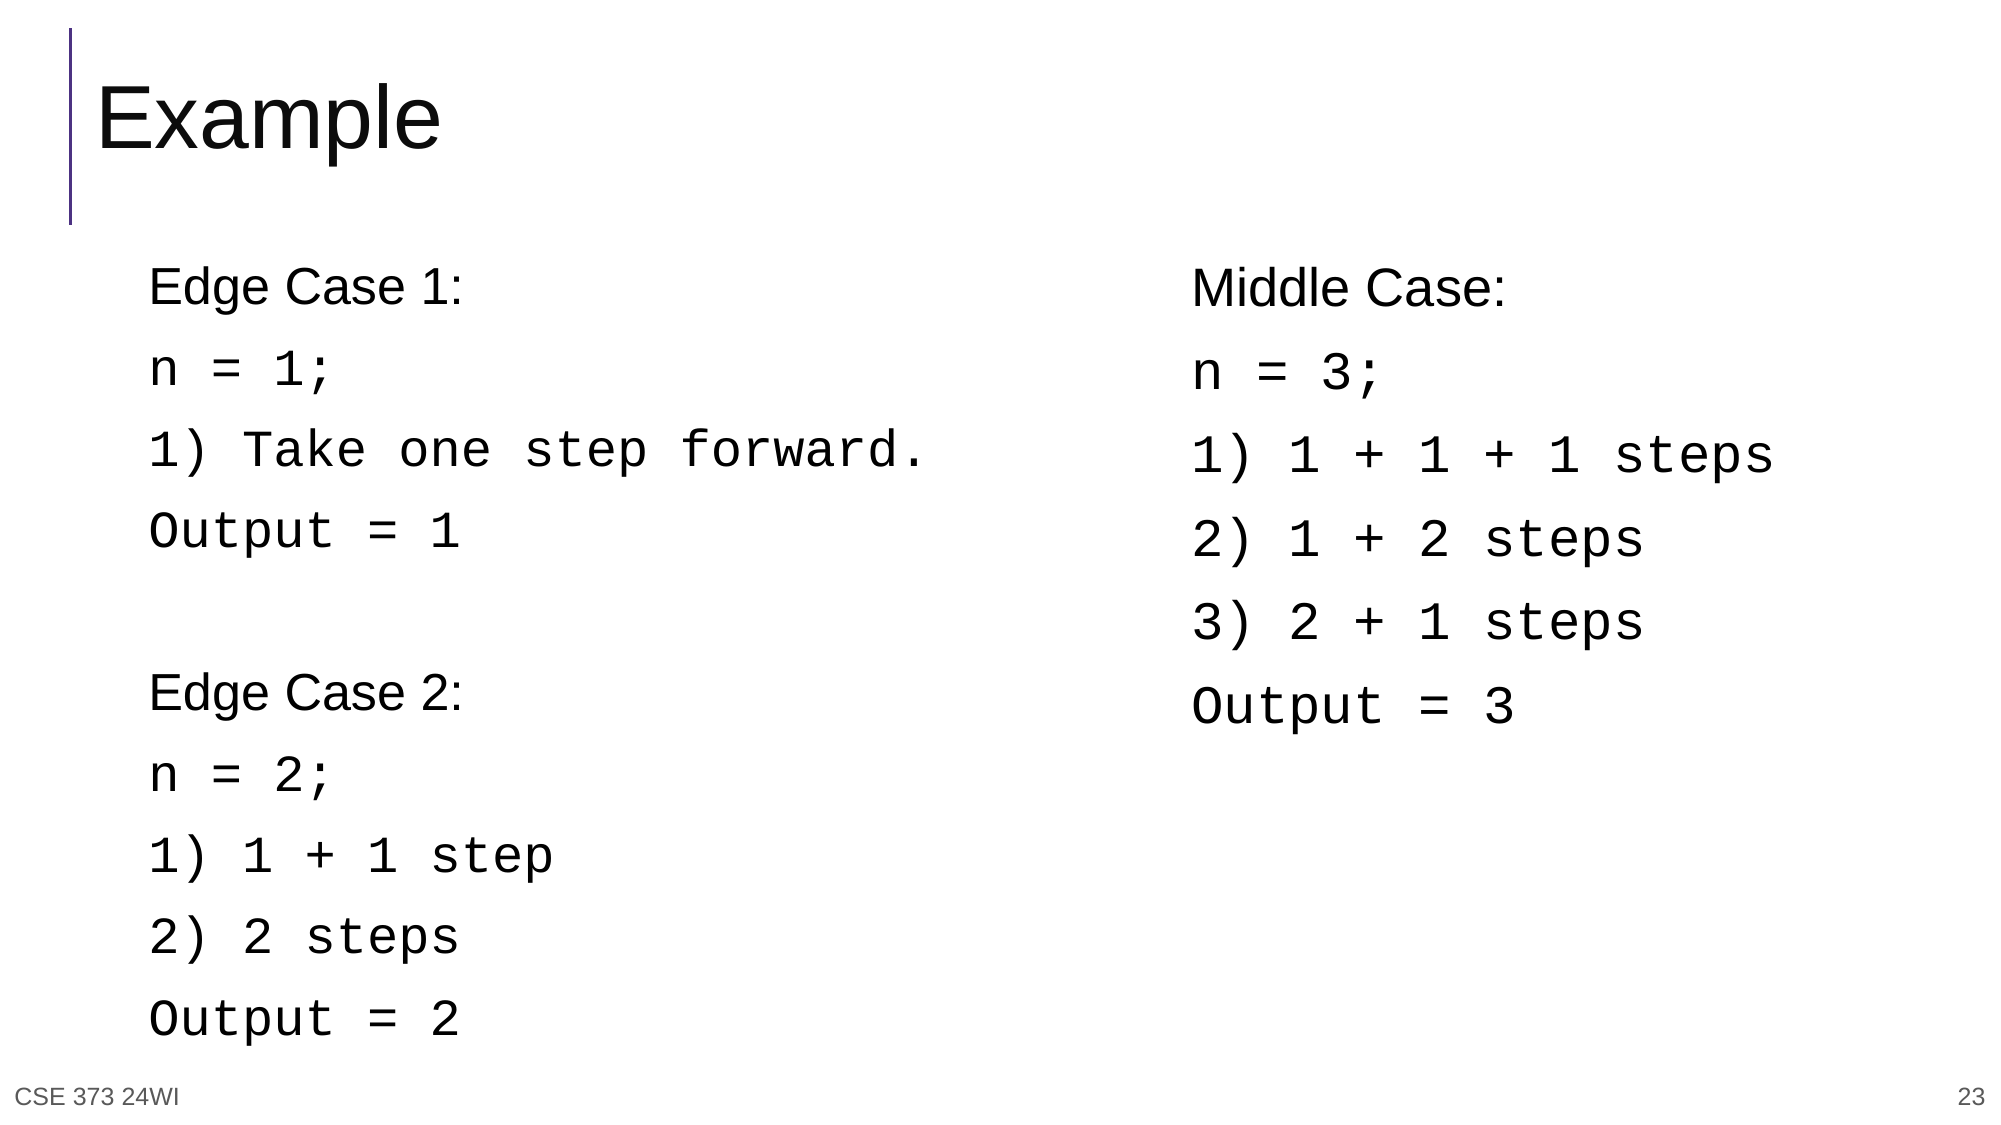

# Example
Edge Case 1:
n = 1;
1) Take one step forward.
Output = 1

Edge Case 2:
n = 2;
1) 1 + 1 step
2) 2 steps
Output = 2
Middle Case:
n = 3;
1) 1 + 1 + 1 steps
2) 1 + 2 steps
3) 2 + 1 steps
Output = 3